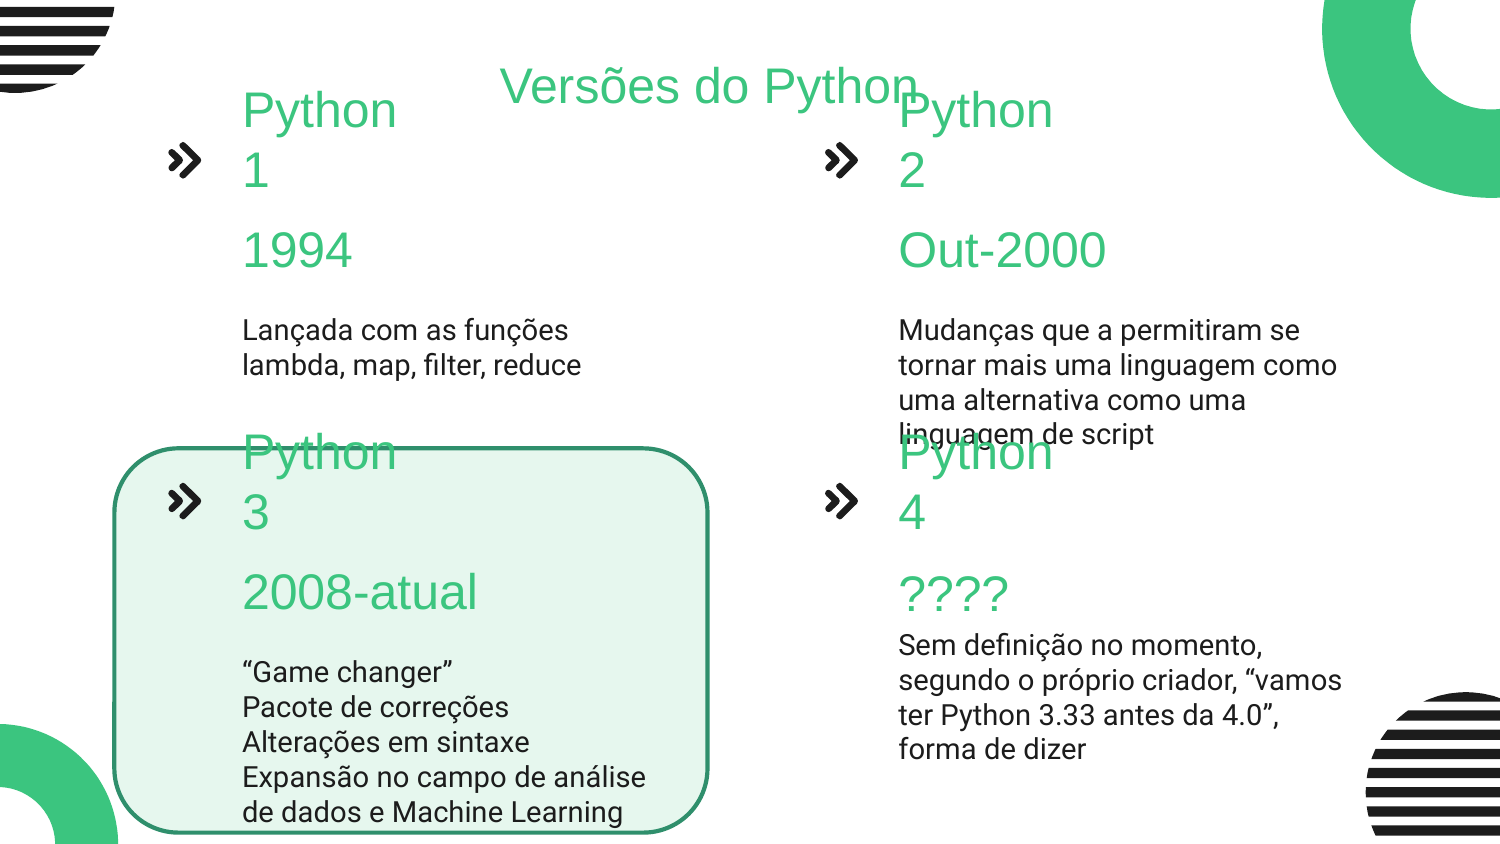

Versões do Python
Python 1
Python 2

# 1994
Out-2000
Lançada com as funções lambda, map, filter, reduce
Mudanças que a permitiram se tornar mais uma linguagem como uma alternativa como uma linguagem de script

Python 3
Python 4

2008-atual
????
Sem definição no momento, segundo o próprio criador, “vamos ter Python 3.33 antes da 4.0”, forma de dizer

“Game changer”
Pacote de correções
Alterações em sintaxe
Expansão no campo de análise de dados e Machine Learning